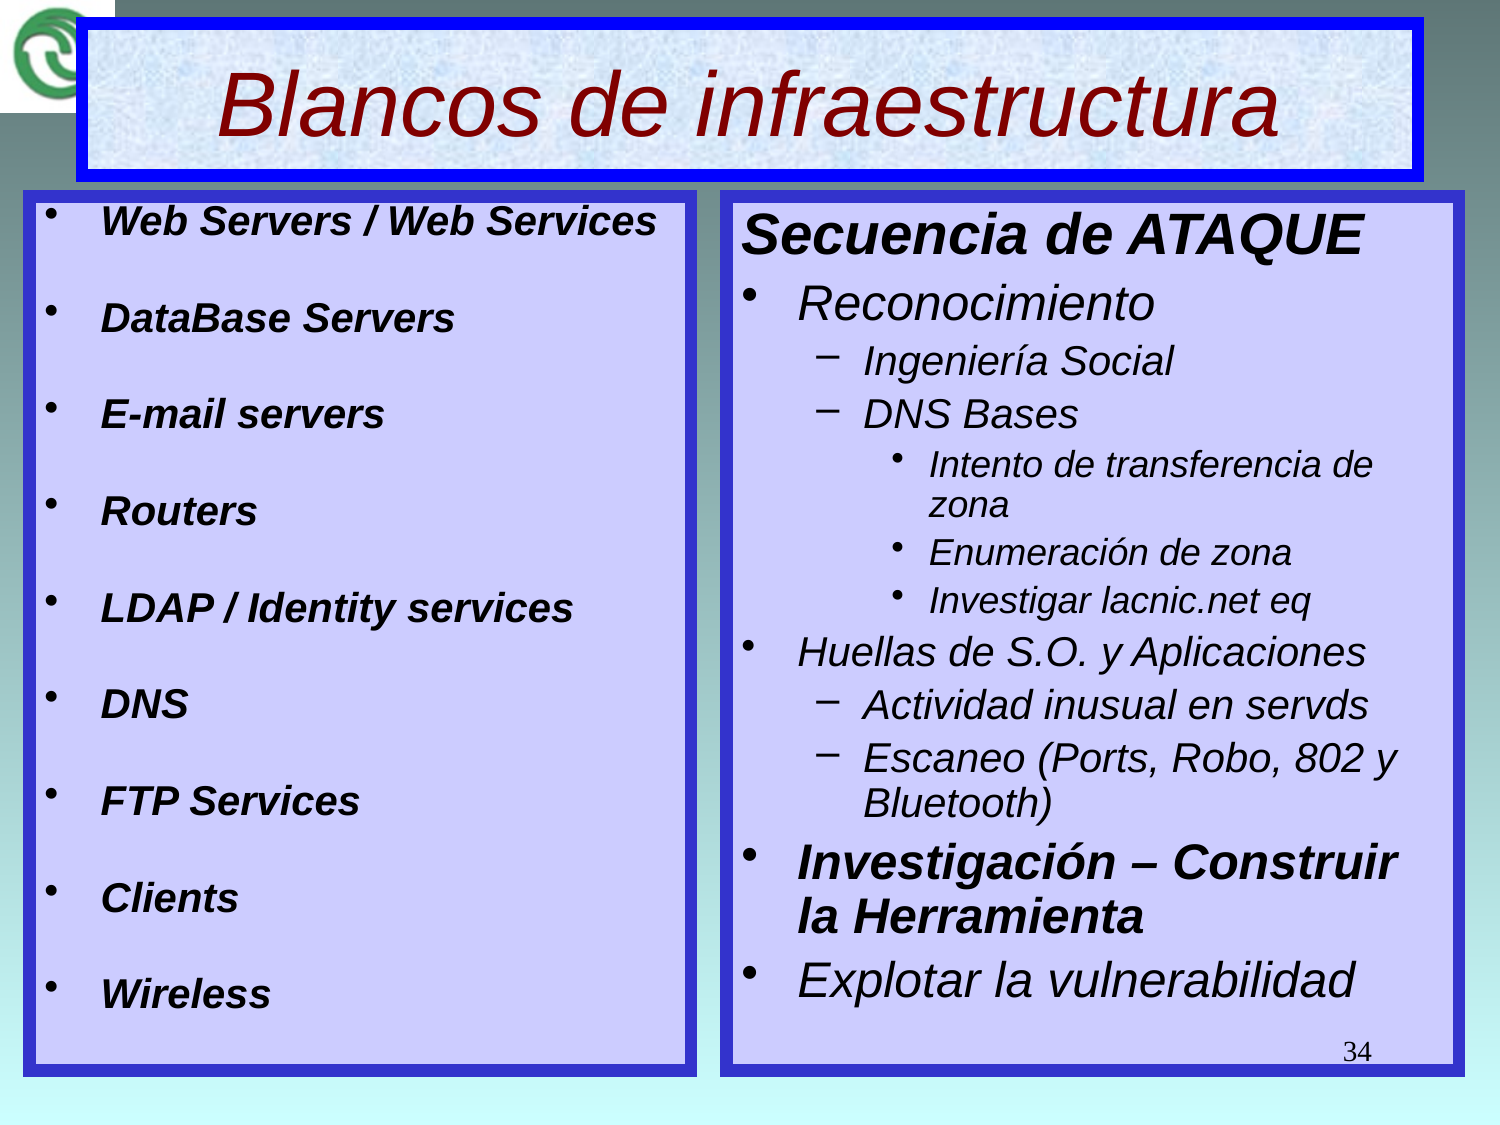

# Blancos de infraestructura
Web Servers / Web Services

DataBase Servers

E-mail servers

Routers

LDAP / Identity services

DNS

FTP Services

Clients

Wireless
Secuencia de ATAQUE
Reconocimiento
Ingeniería Social
DNS Bases
Intento de transferencia de zona
Enumeración de zona
Investigar lacnic.net eq
Huellas de S.O. y Aplicaciones
Actividad inusual en servds
Escaneo (Ports, Robo, 802 y Bluetooth)
Investigación – Construir la Herramienta
Explotar la vulnerabilidad
34